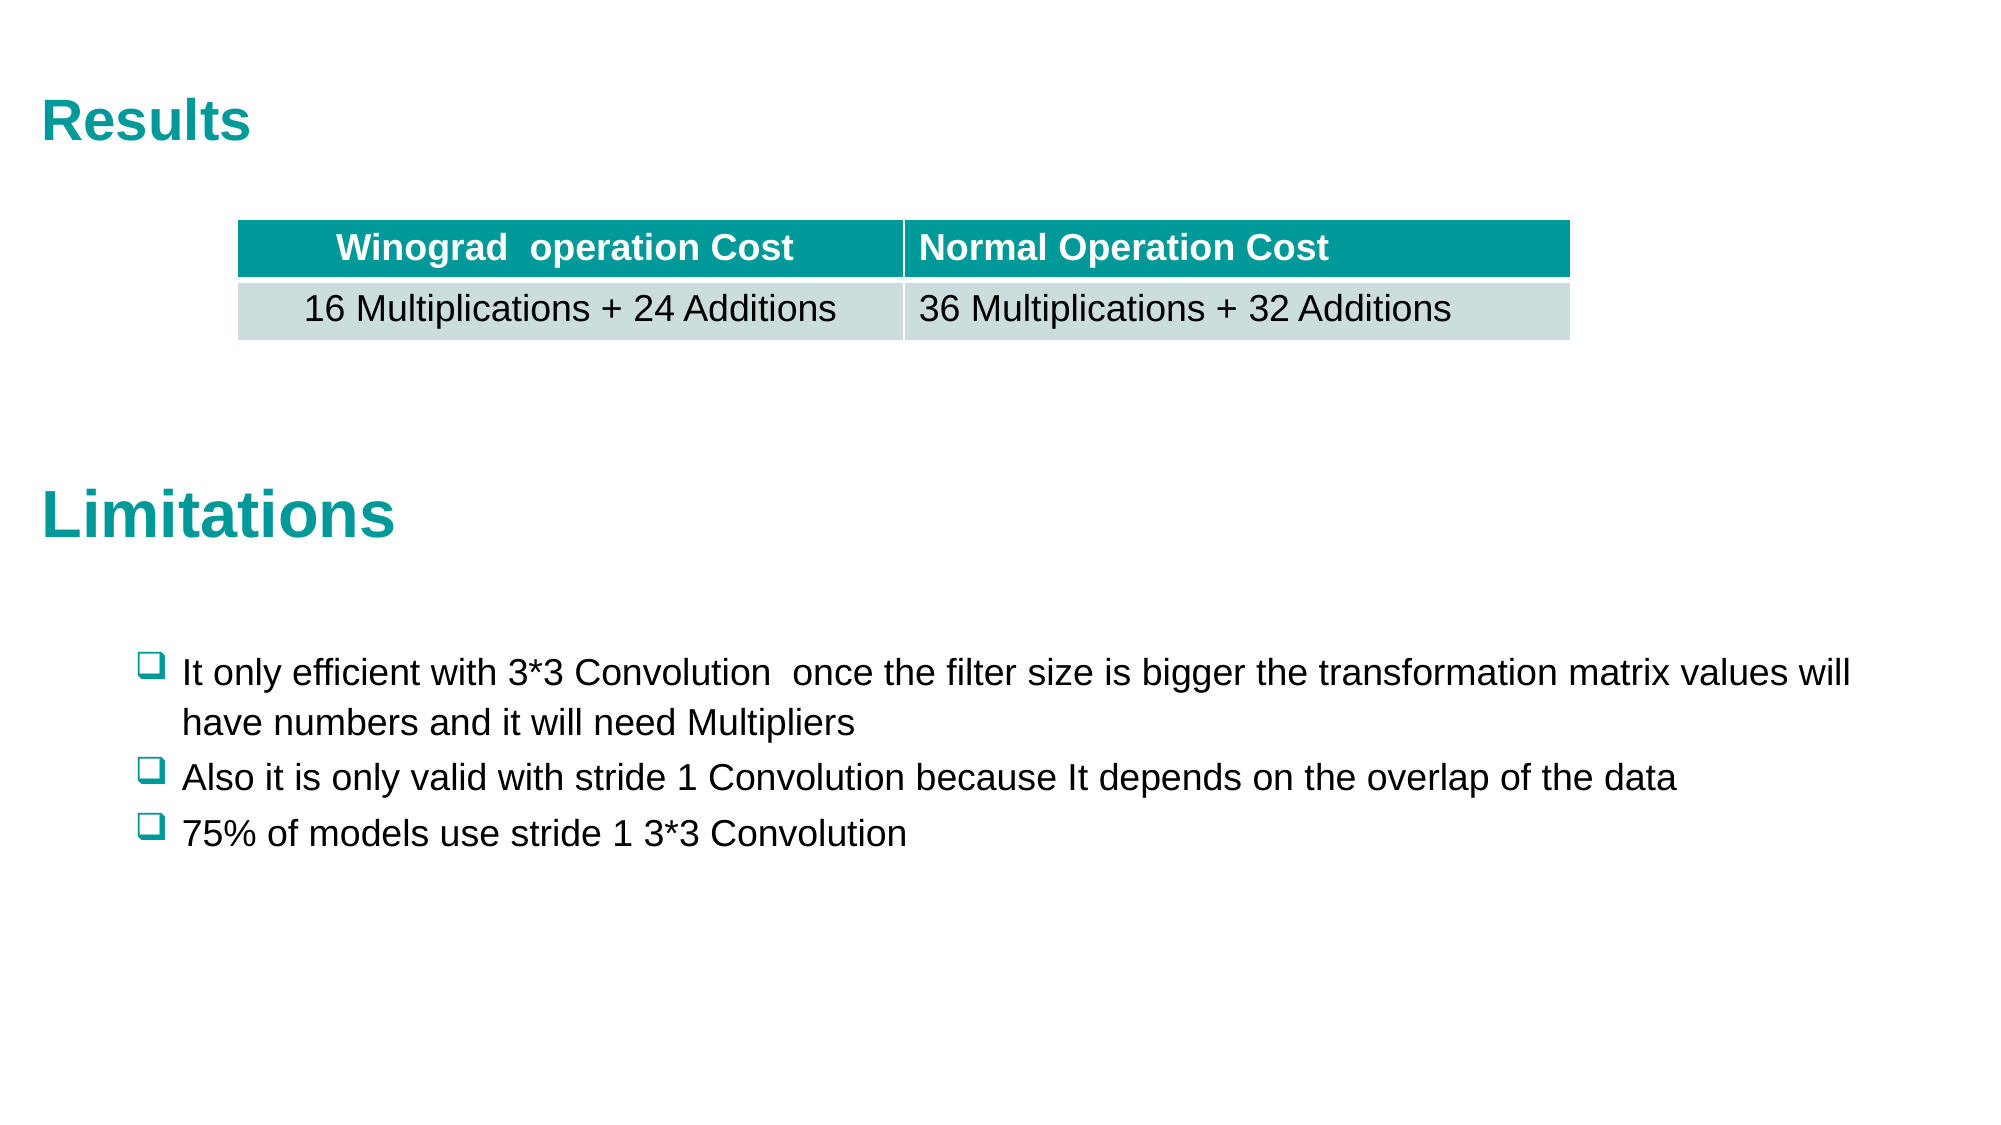

Results
| Winograd operation Cost | Normal Operation Cost |
| --- | --- |
| 16 Multiplications + 24 Additions | 36 Multiplications + 32 Additions |
Limitations
It only efficient with 3*3 Convolution  once the filter size is bigger the transformation matrix values will have numbers and it will need Multipliers
Also it is only valid with stride 1 Convolution because It depends on the overlap of the data
75% of models use stride 1 3*3 Convolution